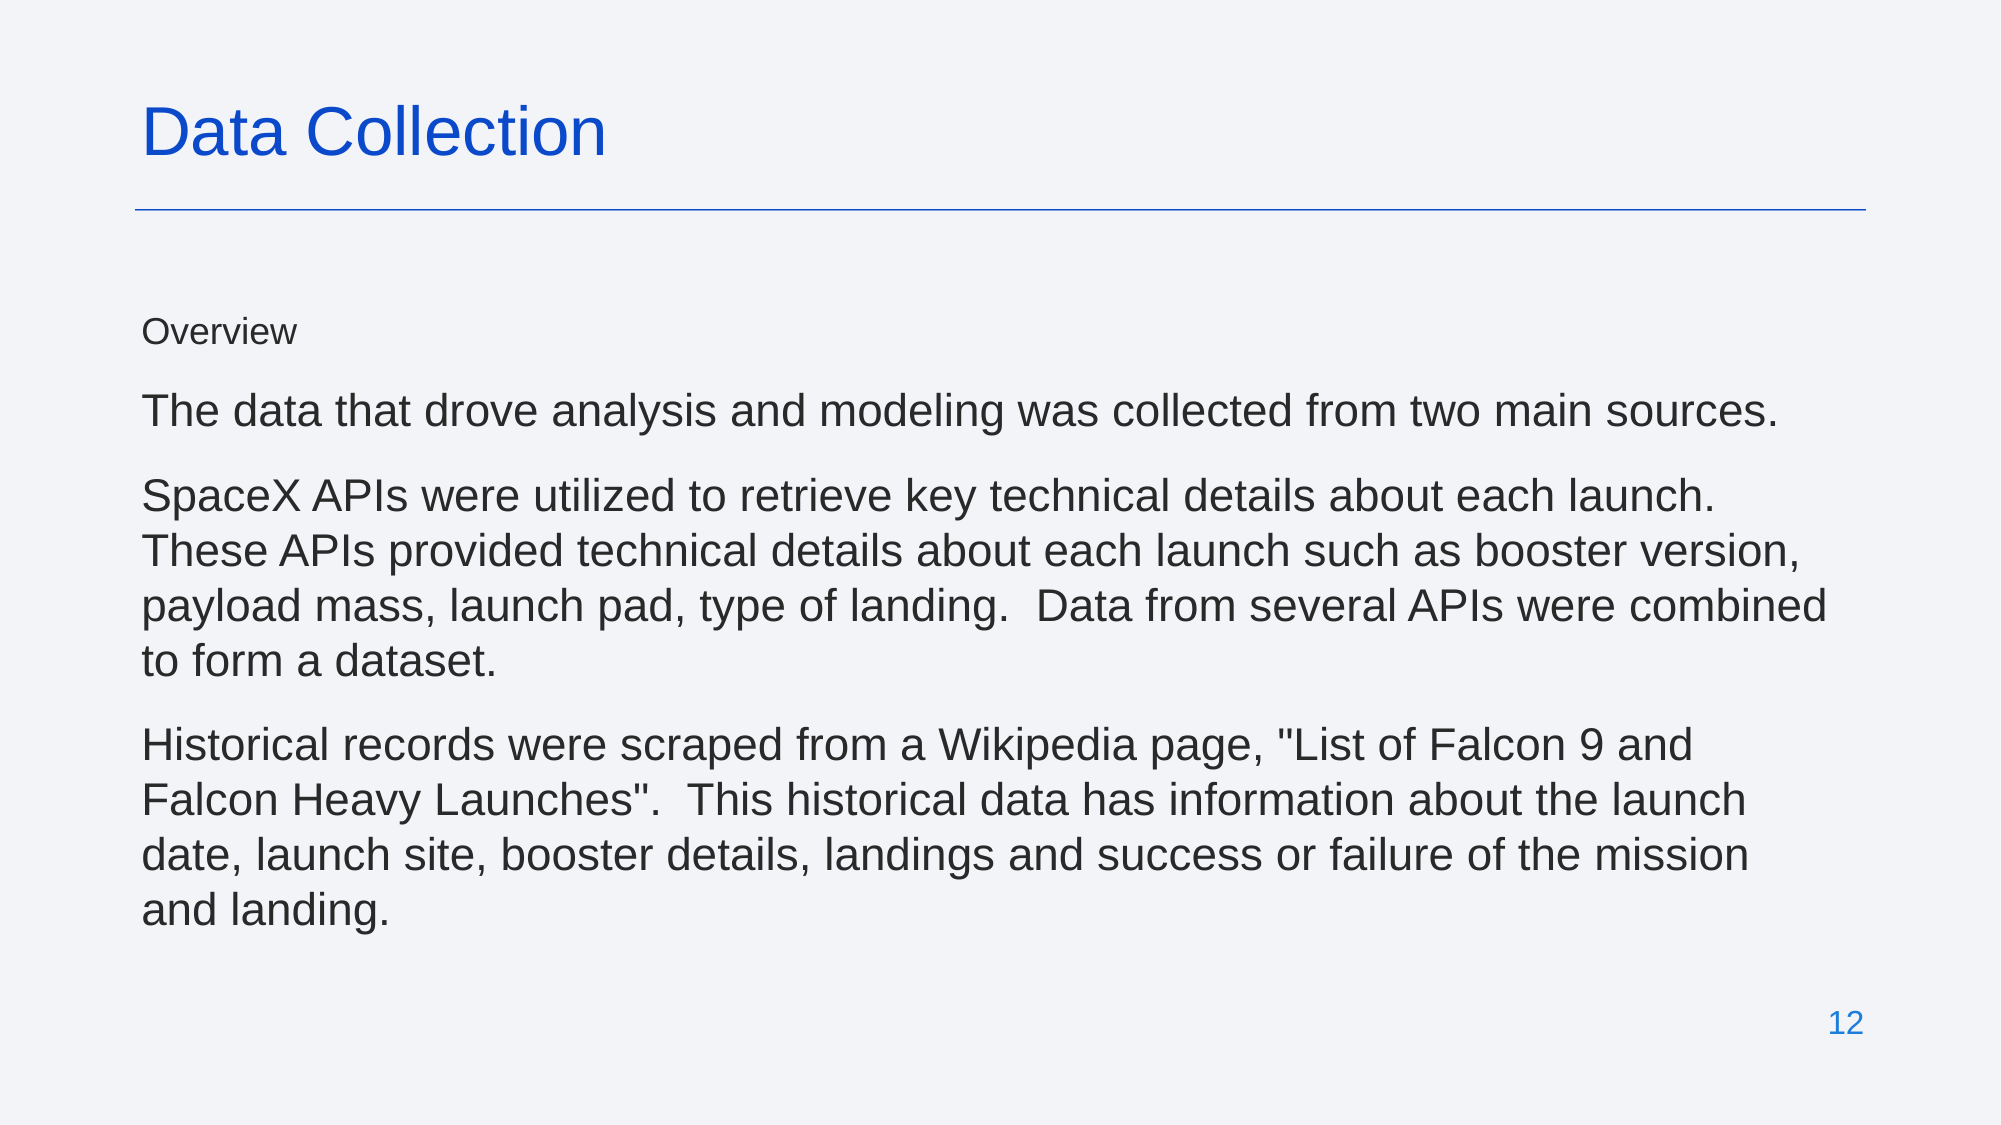

Data Collection
Overview
The data that drove analysis and modeling was collected from two main sources.
SpaceX APIs were utilized to retrieve key technical details about each launch.  These APIs provided technical details about each launch such as booster version, payload mass, launch pad, type of landing.  Data from several APIs were combined to form a dataset.
Historical records were scraped from a Wikipedia page, "List of Falcon 9 and Falcon Heavy Launches".  This historical data has information about the launch date, launch site, booster details, landings and success or failure of the mission and landing.

12